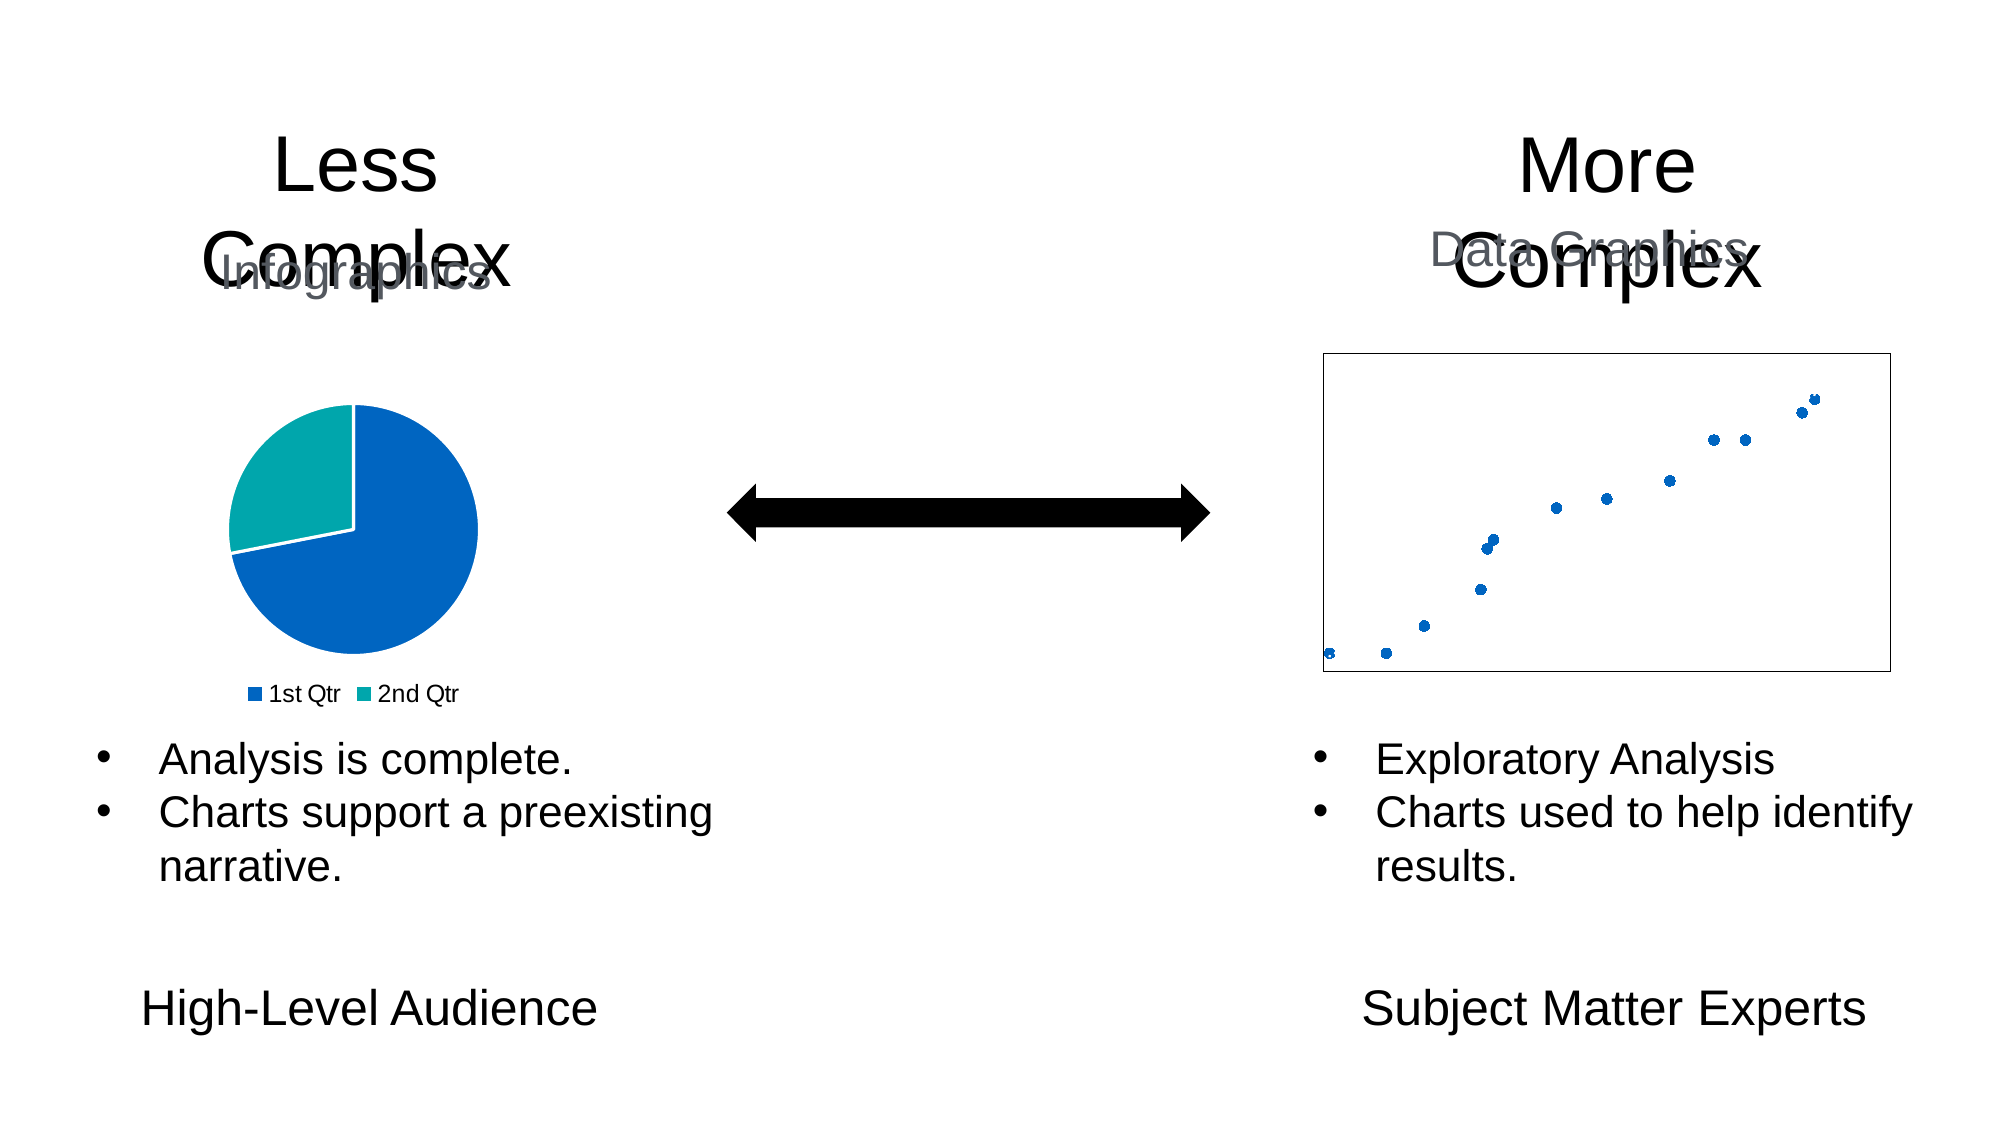

Less Complex
More Complex
Data Graphics
Infographics

### Chart:

| Category | Sales |
|---|---|
| 1st Qtr | 8.2 |
| 2nd Qtr | 3.2 |

### Chart

| Category |  |
|---|---|
Analysis is complete.
Charts support a preexisting narrative.
Exploratory Analysis
Charts used to help identify results.
High-Level Audience
Subject Matter Experts